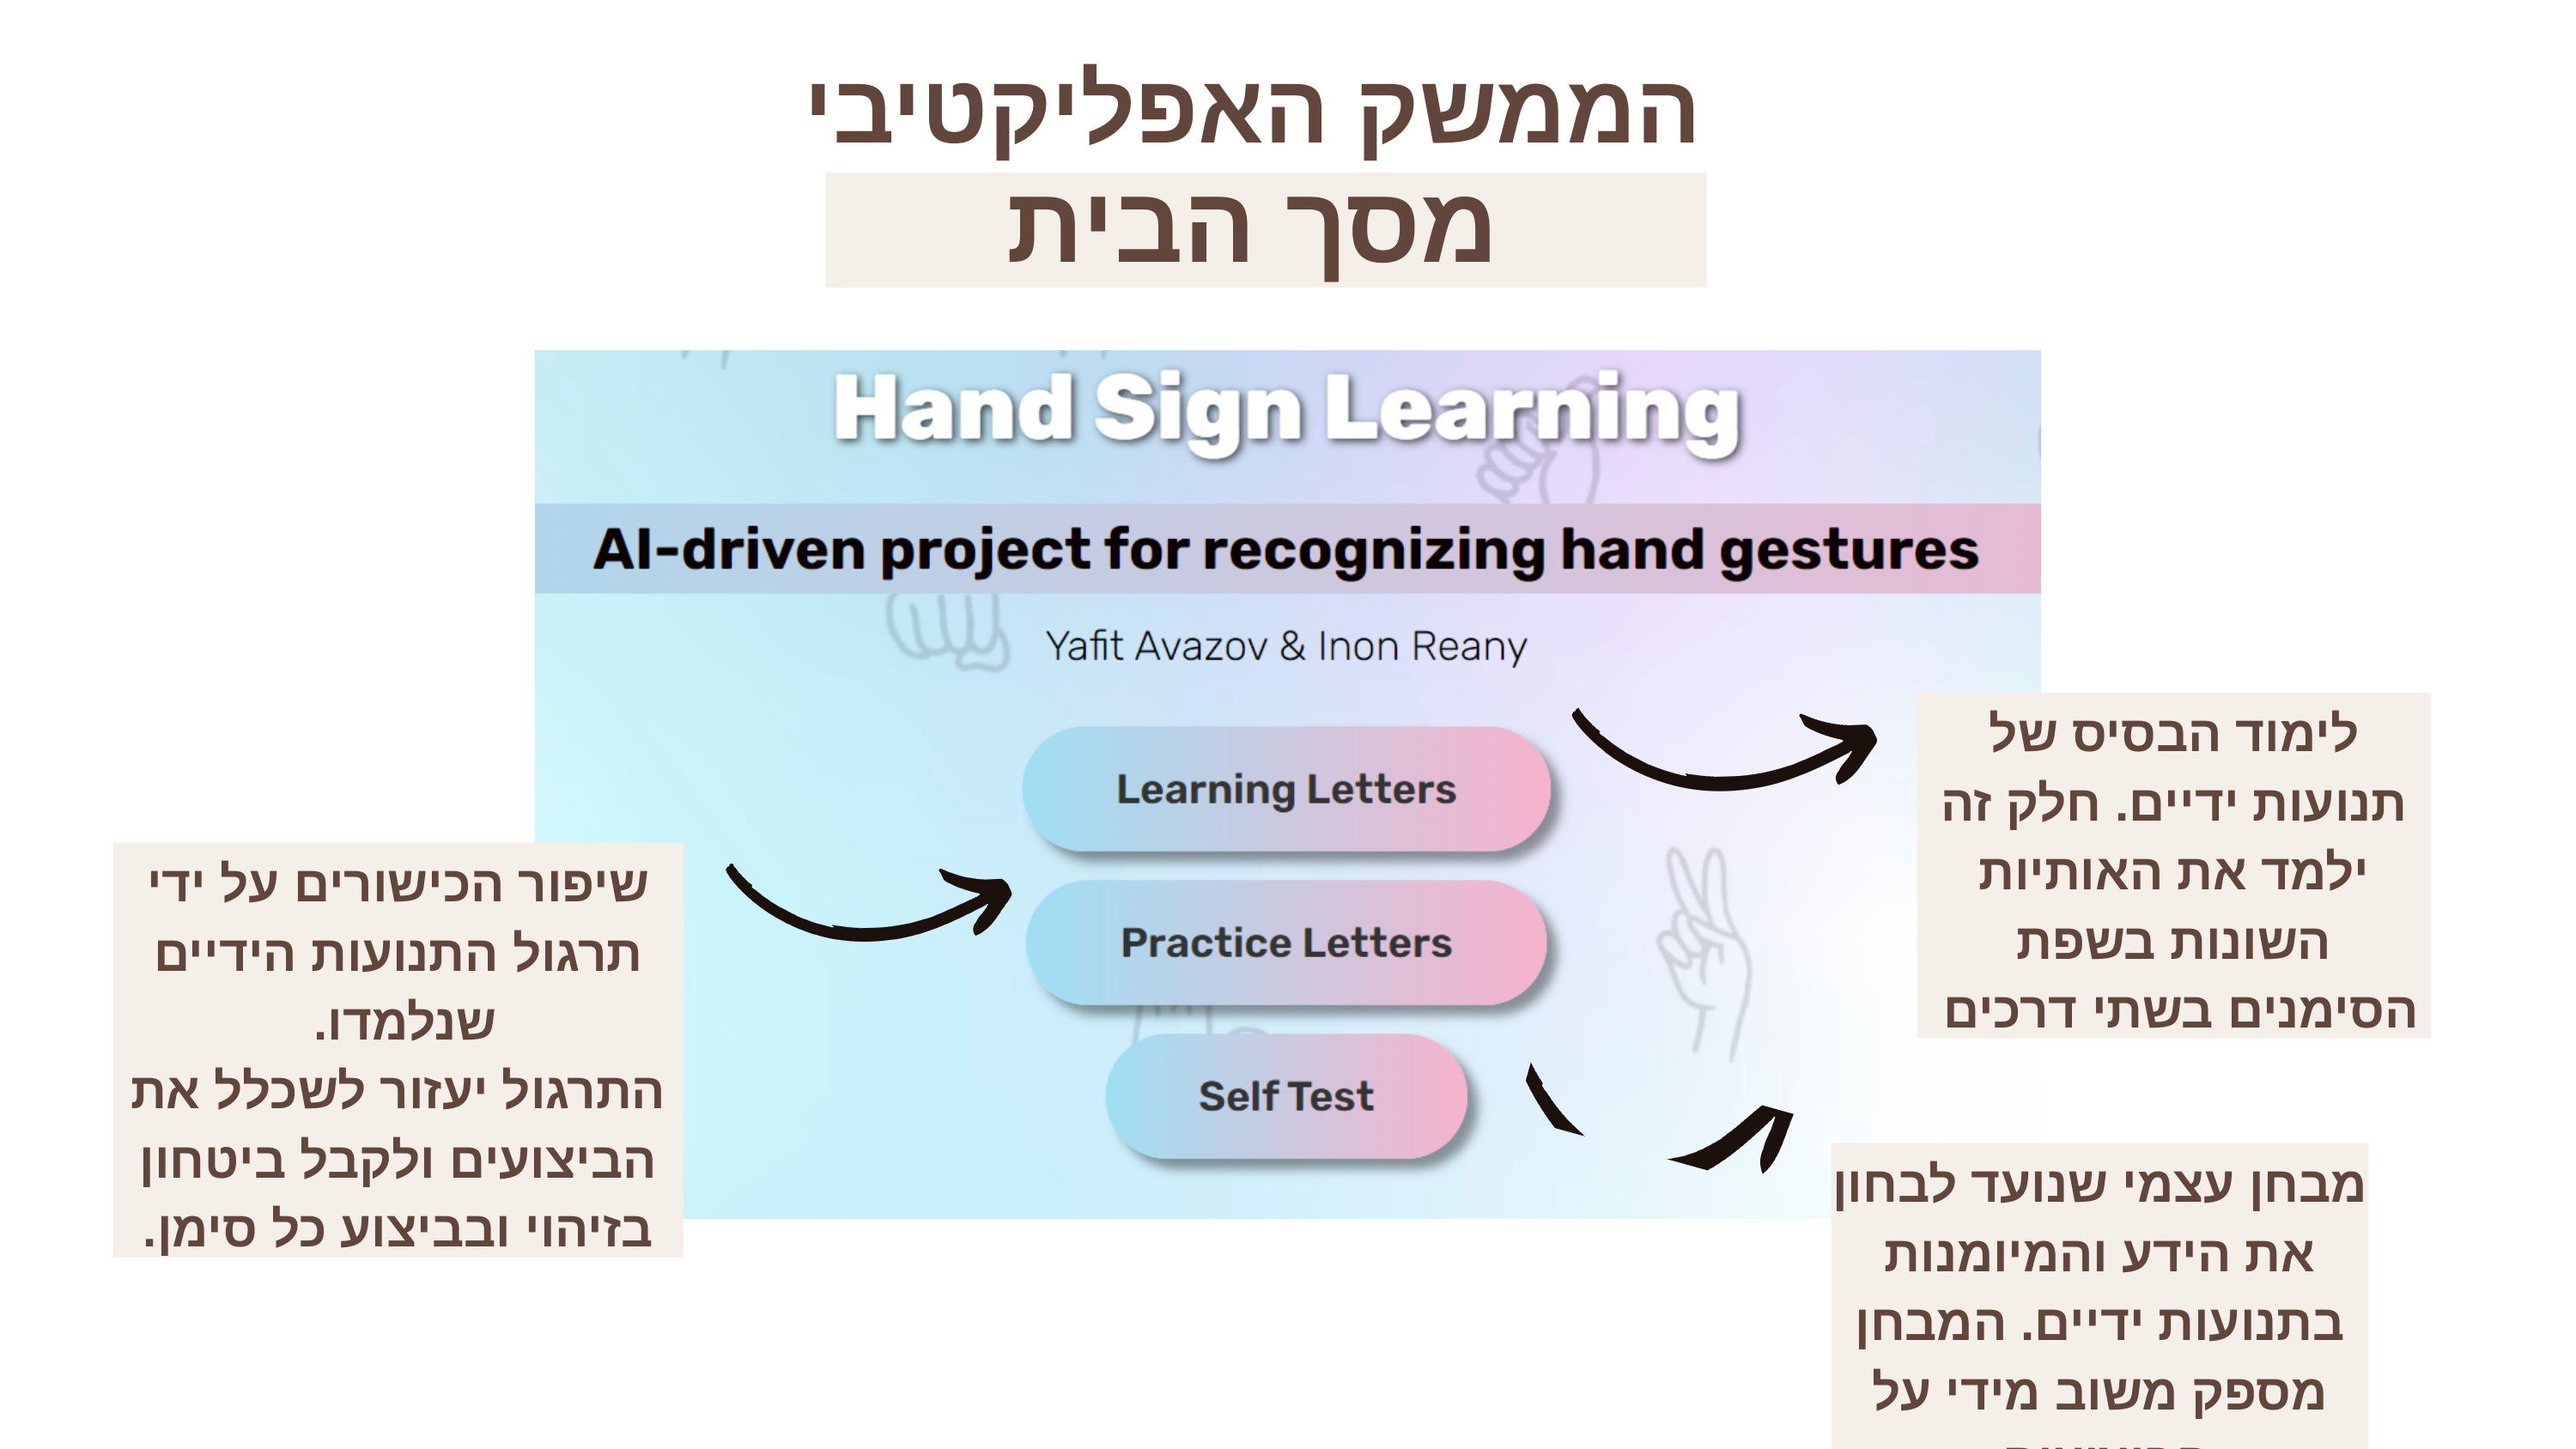

הממשק האפליקטיבי

מסך הבית

לימוד הבסיס של תנועות ידיים. חלק זה ילמד את האותיות השונות בשפת הסימנים בשתי דרכים

שיפור הכישורים על ידי תרגול התנועות הידיים שנלמדו.
התרגול יעזור לשכלל את הביצועים ולקבל ביטחון בזיהוי ובביצוע כל סימן.

מבחן עצמי שנועד לבחון את הידע והמיומנות בתנועות ידיים. המבחן מספק משוב מידי על הביצועים.